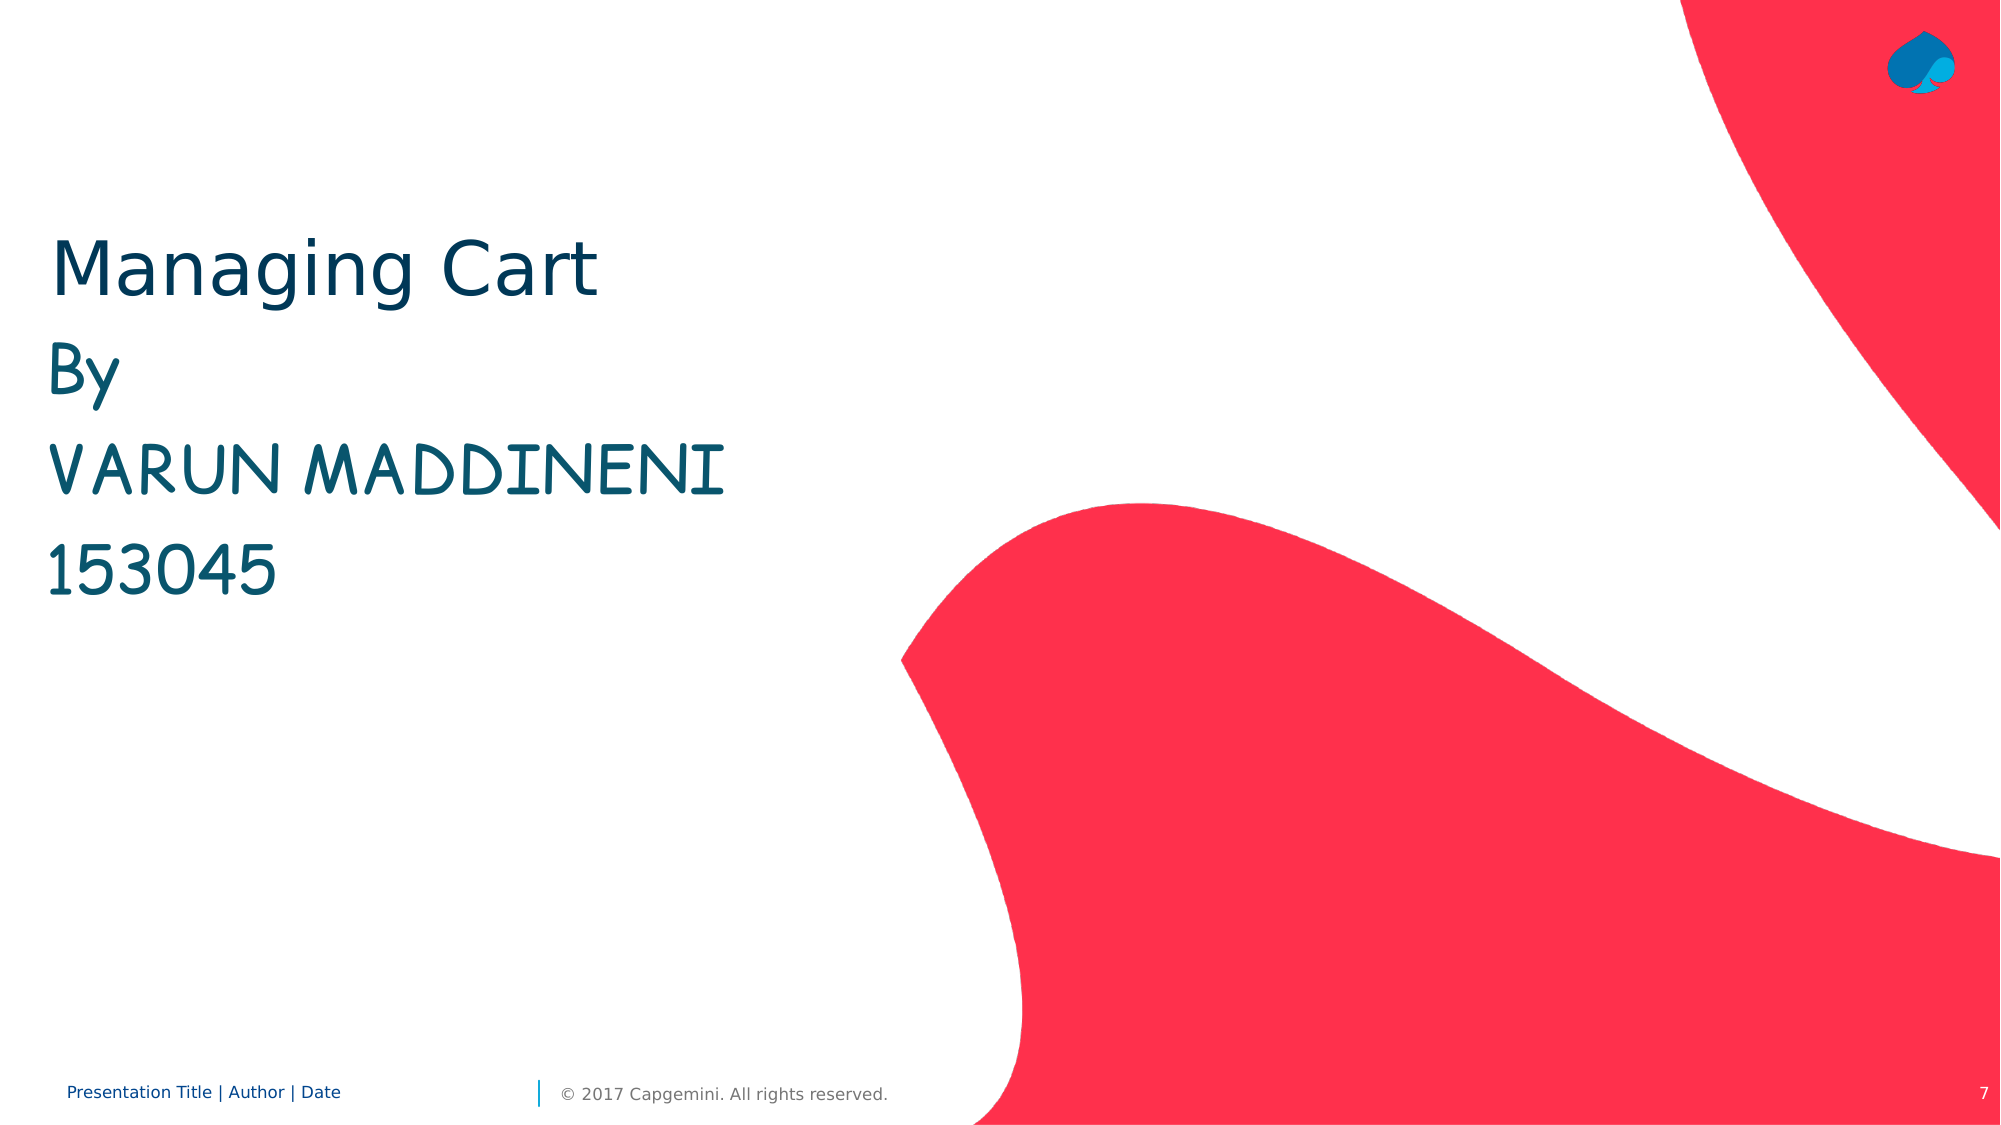

#

 By
 VARUN MADDINENI
 153045

Managing Cart